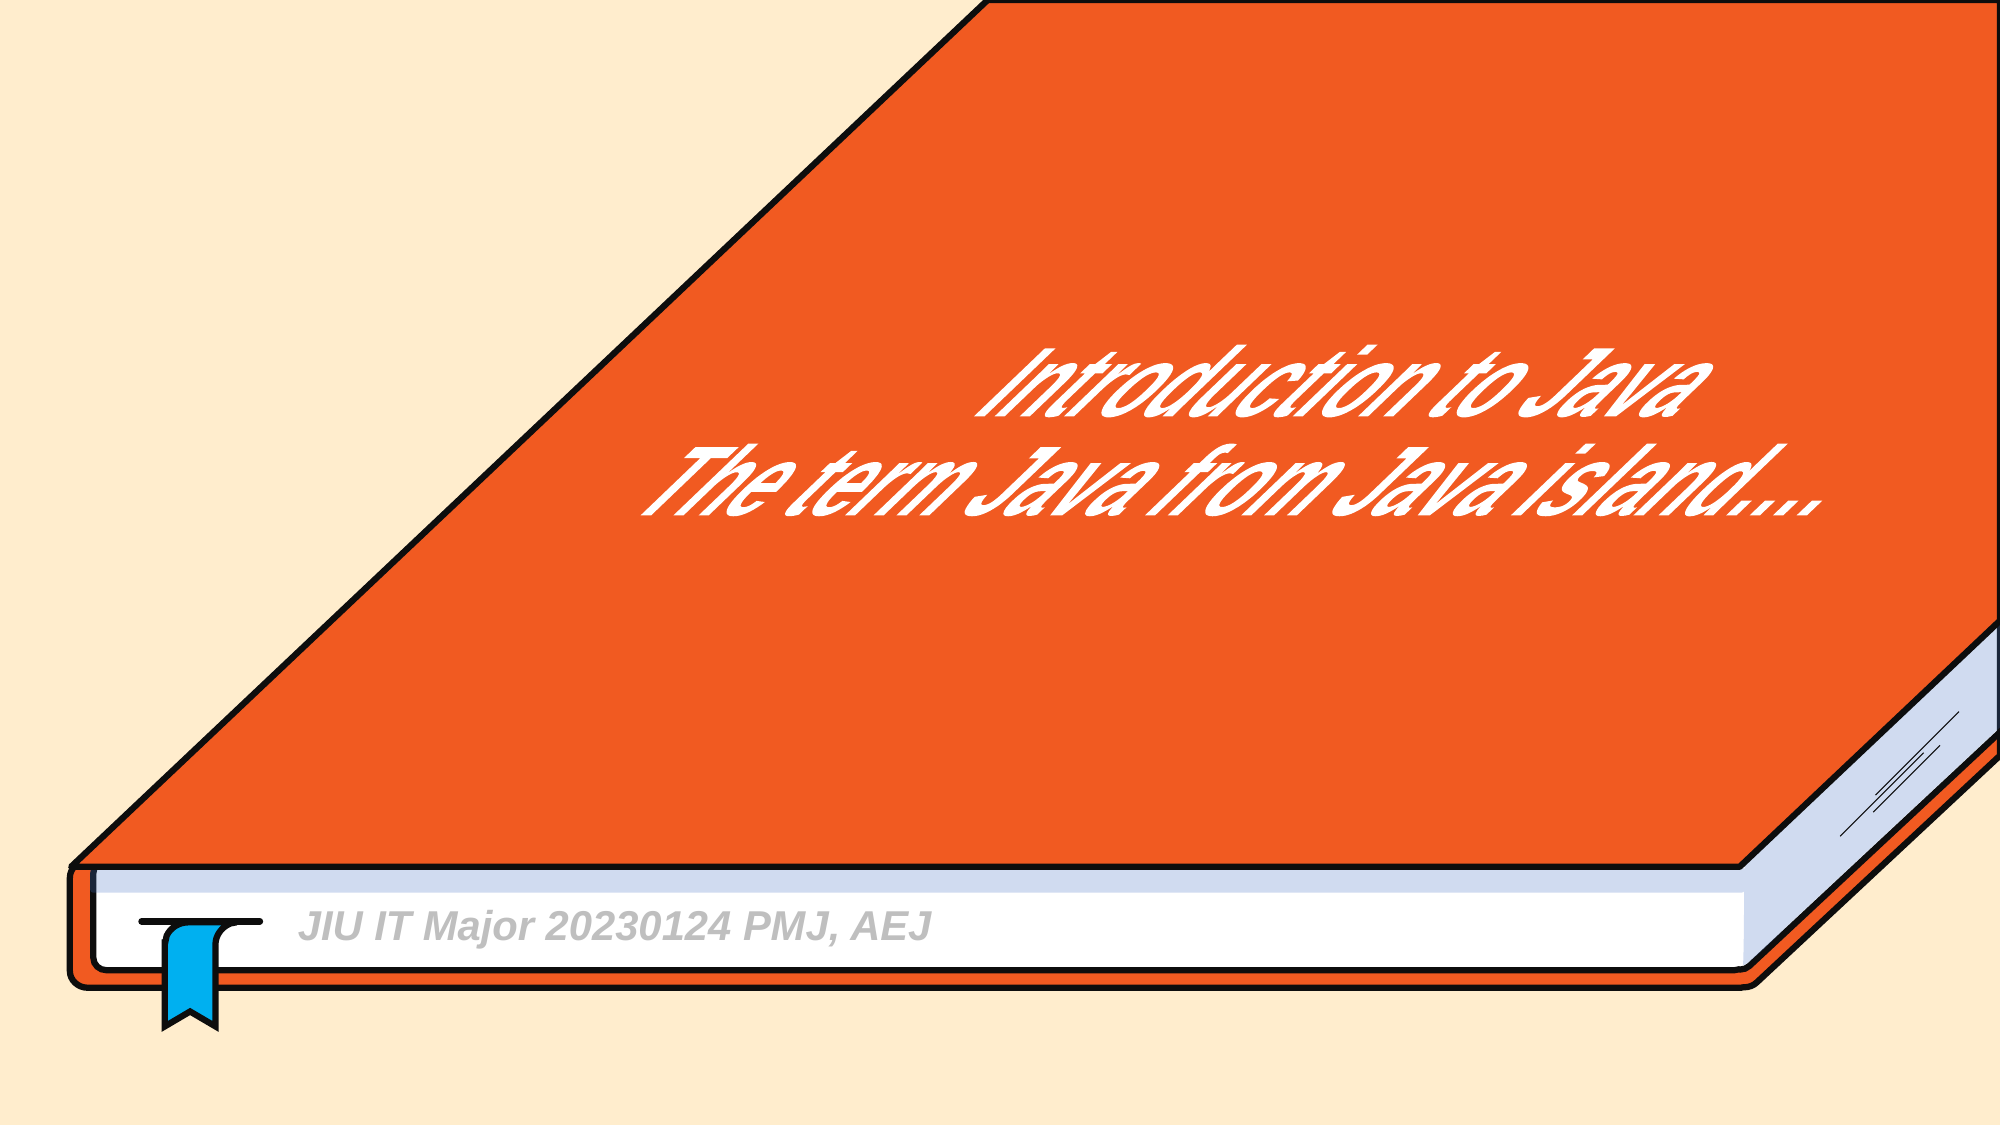

Introduction to Java
The term Java from Java island….
JIU IT Major 20230124 PMJ, AEJ